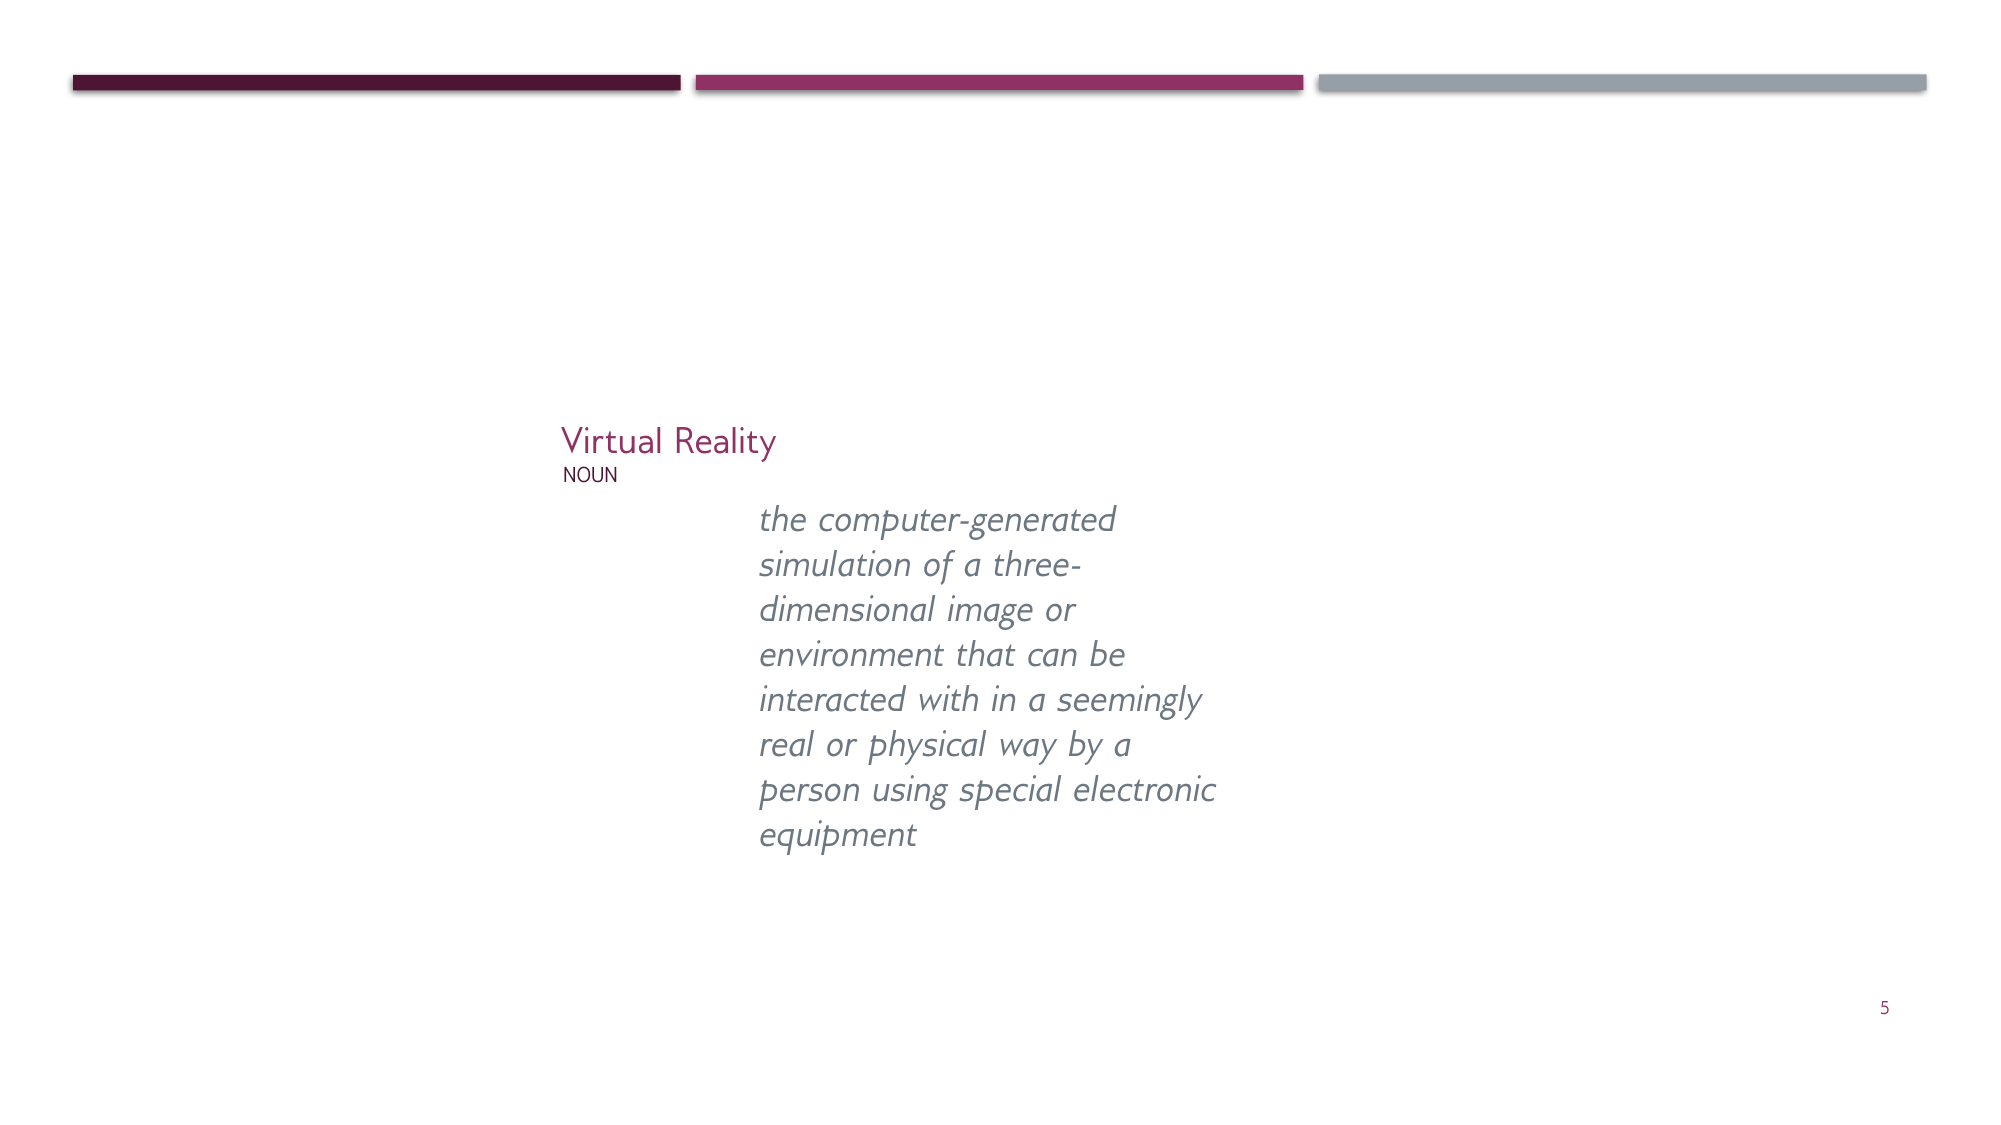

Virtual Reality
NOUN
the computer-generated simulation of a three-dimensional image or environment that can be interacted with in a seemingly real or physical way by a person using special electronic equipment
5